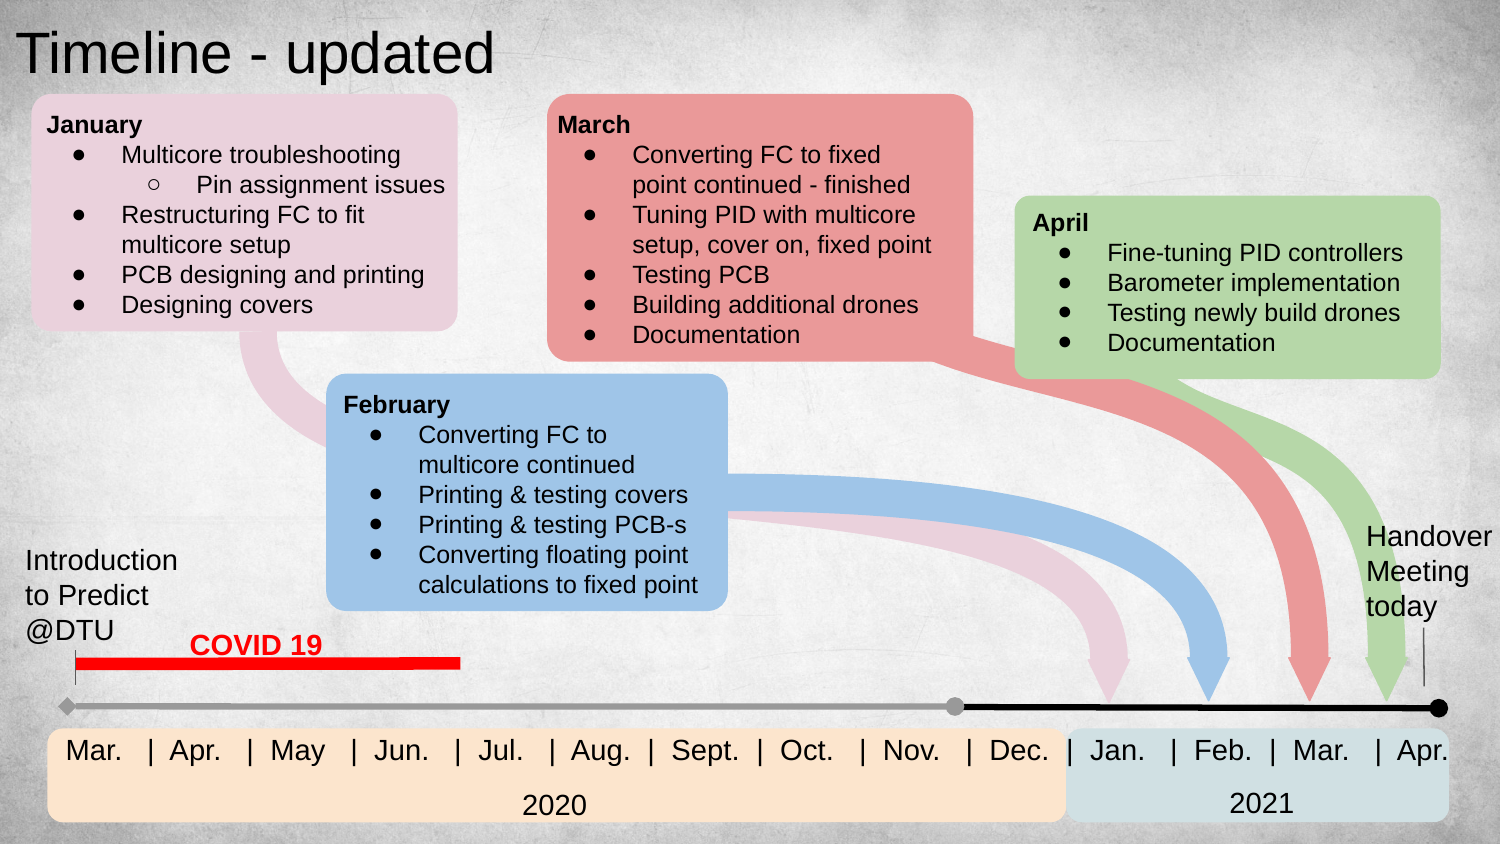

# Timeline - updated

January
Multicore troubleshooting
Pin assignment issues
Restructuring FC to fit multicore setup
PCB designing and printing
Designing covers
March
Converting FC to fixed point continued - finished
Tuning PID with multicore setup, cover on, fixed point
Testing PCB
Building additional drones
Documentation

April
Fine-tuning PID controllers
Barometer implementation
Testing newly build drones
Documentation

February
Converting FC to multicore continued
Printing & testing covers
Printing & testing PCB-s
Converting floating point calculations to fixed point
Handover
Meeting
today
Introduction
to Predict @DTU
COVID 19

Mar.   |  Apr.   |  May   |  Jun.   |  Jul.   |  Aug.  |  Sept.  |  Oct.   |  Nov.   |  Dec.  |  Jan.   |  Feb.  |  Mar.   |  Apr.

2021
2020